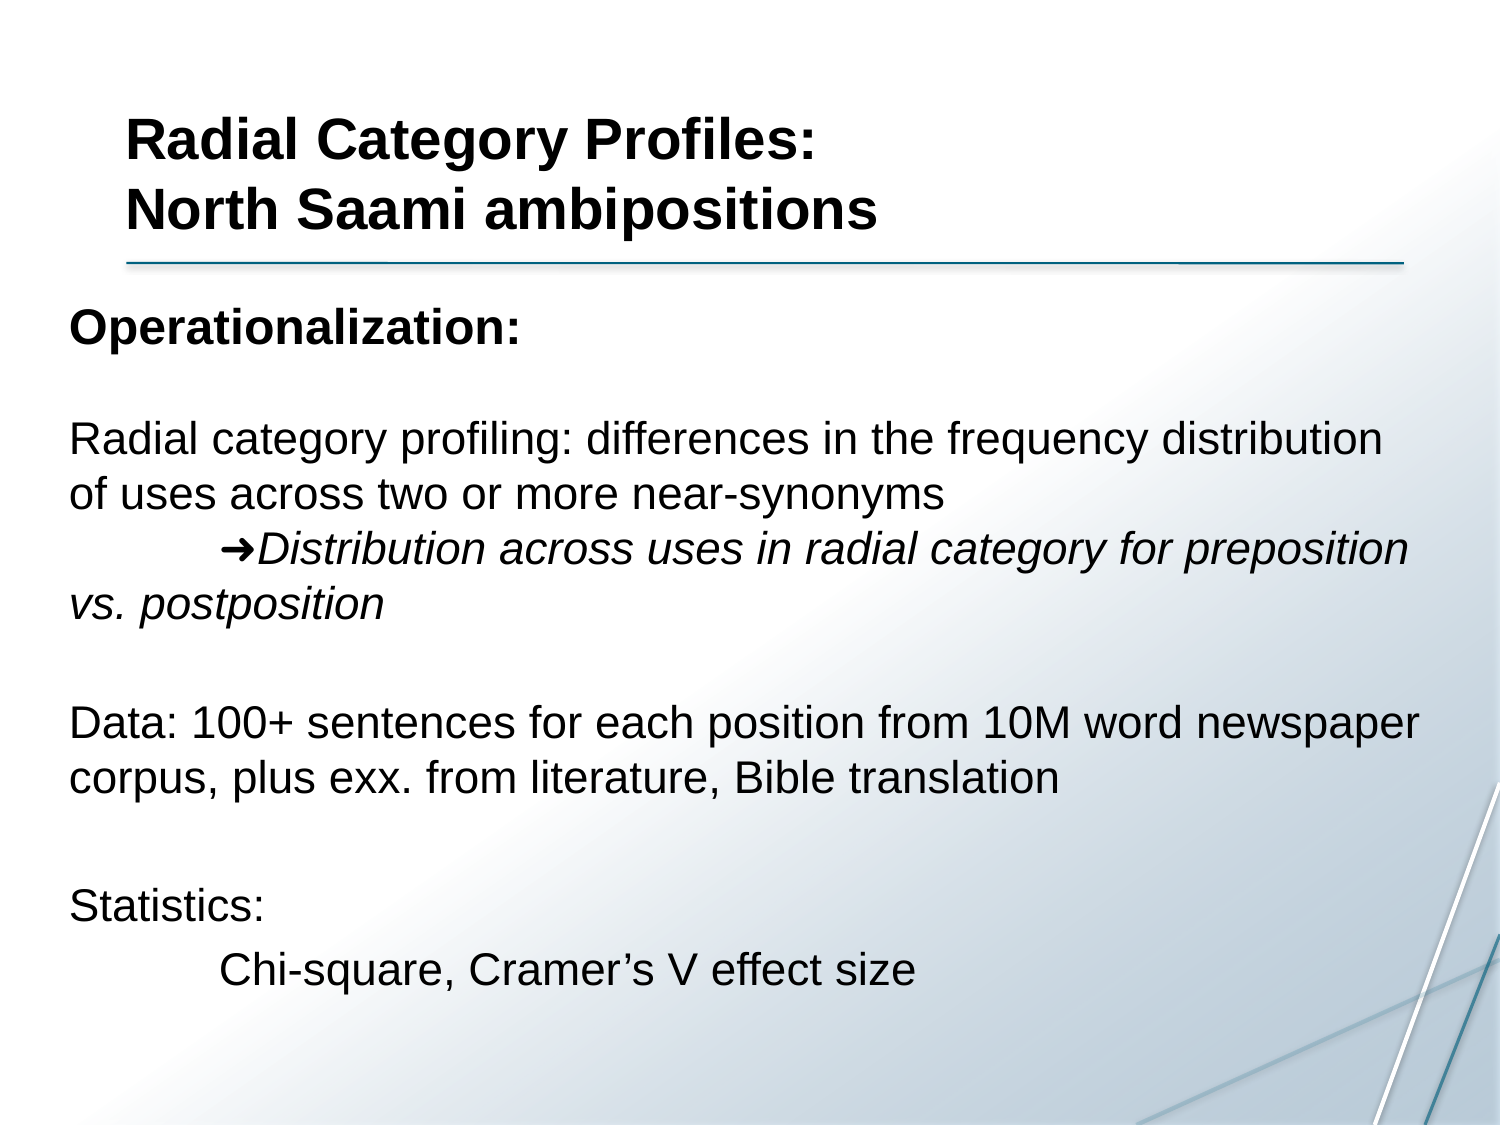

# Radial Category Profiles: North Saami ambipositions
Operationalization:

Radial category profiling: differences in the frequency distribution of uses across two or more near-synonyms
	➜Distribution across uses in radial category for preposition vs. postposition

Data: 100+ sentences for each position from 10M word newspaper corpus, plus exx. from literature, Bible translation

Statistics:
	Chi-square, Cramer’s V effect size